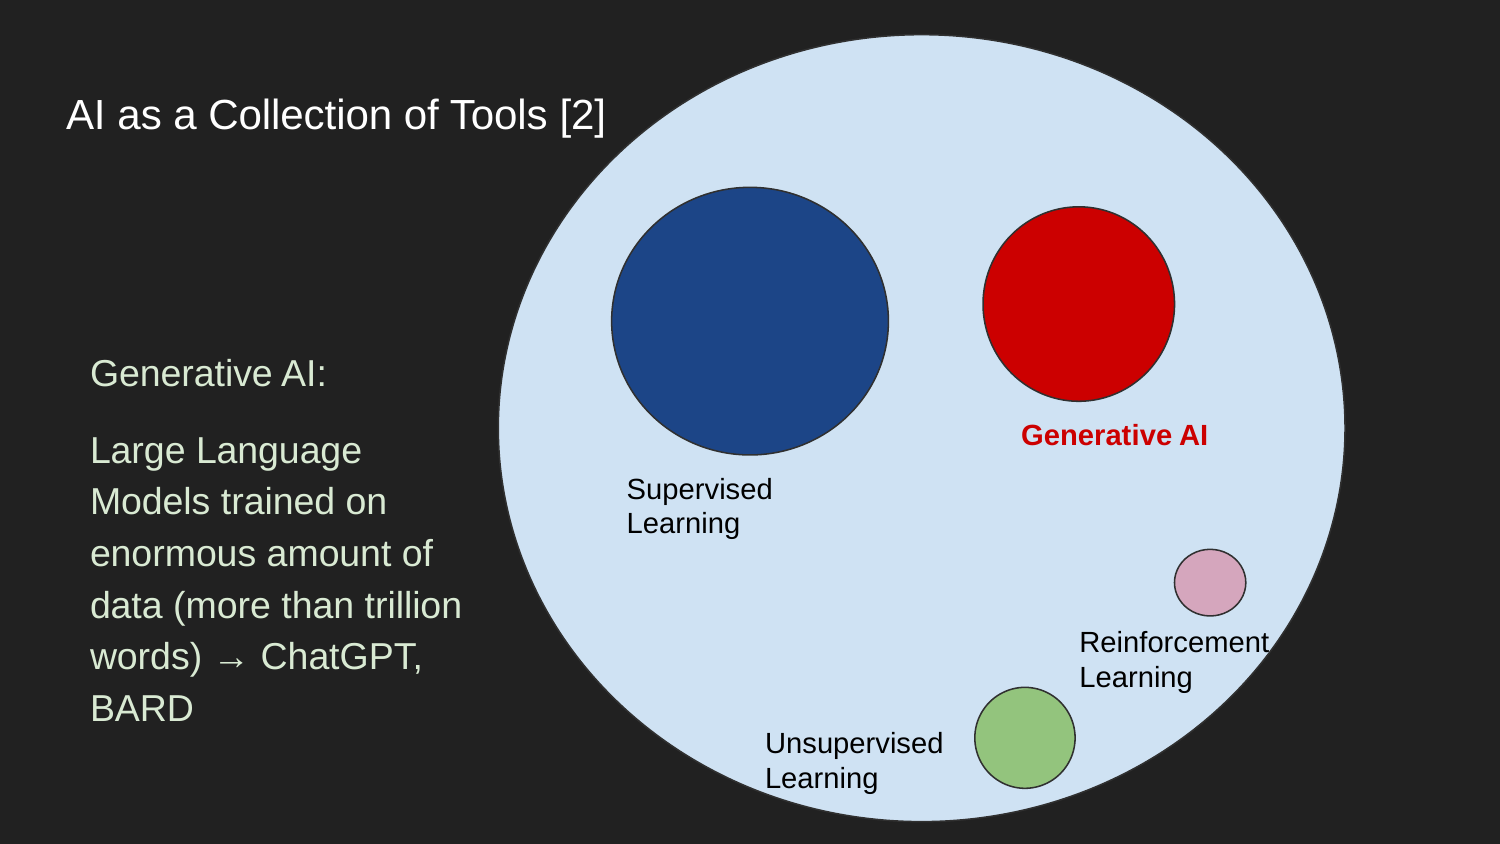

# AI as a Collection of Tools [2]

Generative AI:
Large Language Models trained on enormous amount of data (more than trillion words) → ChatGPT, BARD
Generative AI

Supervised
Learning

Reinforcement Learning

Unsupervised
Learning